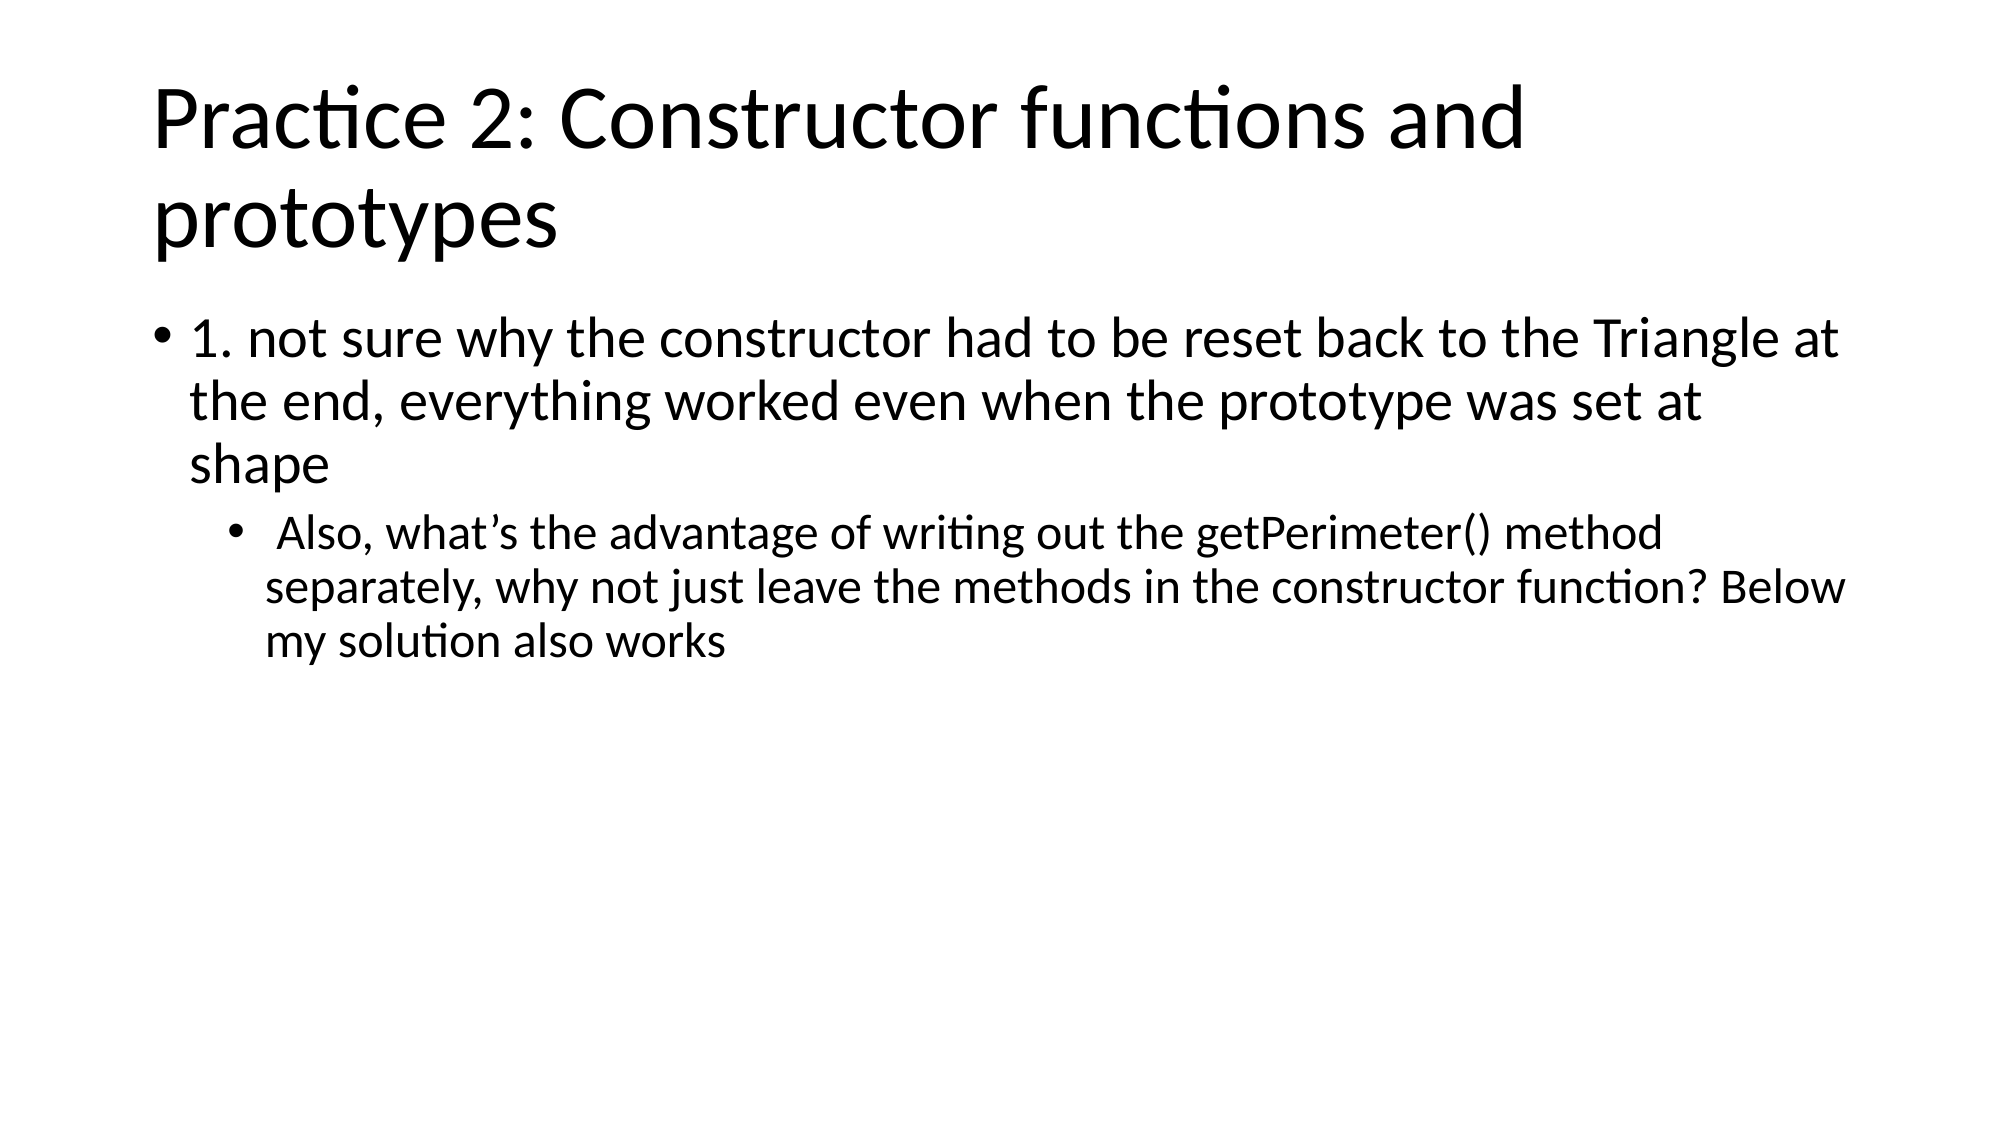

# Practice 2: Constructor functions and prototypes
1. not sure why the constructor had to be reset back to the Triangle at the end, everything worked even when the prototype was set at shape
 Also, what’s the advantage of writing out the getPerimeter() method separately, why not just leave the methods in the constructor function? Below my solution also works